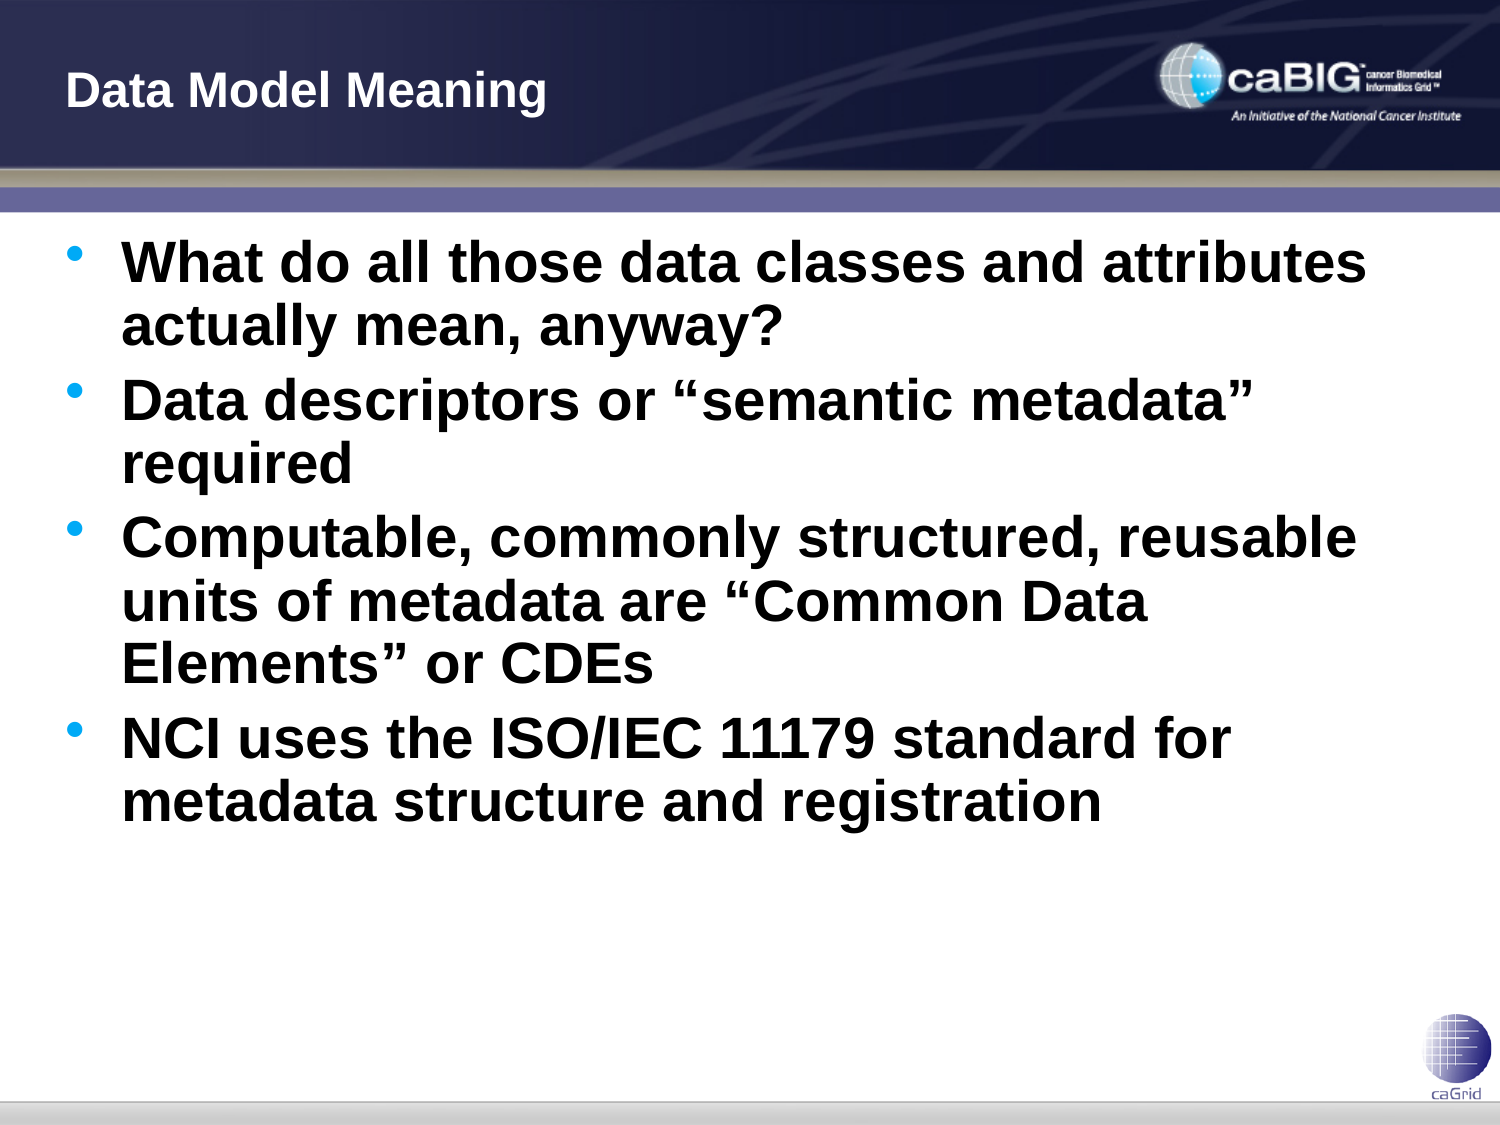

# Data Model Meaning
What do all those data classes and attributes actually mean, anyway?
Data descriptors or “semantic metadata” required
Computable, commonly structured, reusable units of metadata are “Common Data Elements” or CDEs
NCI uses the ISO/IEC 11179 standard for metadata structure and registration